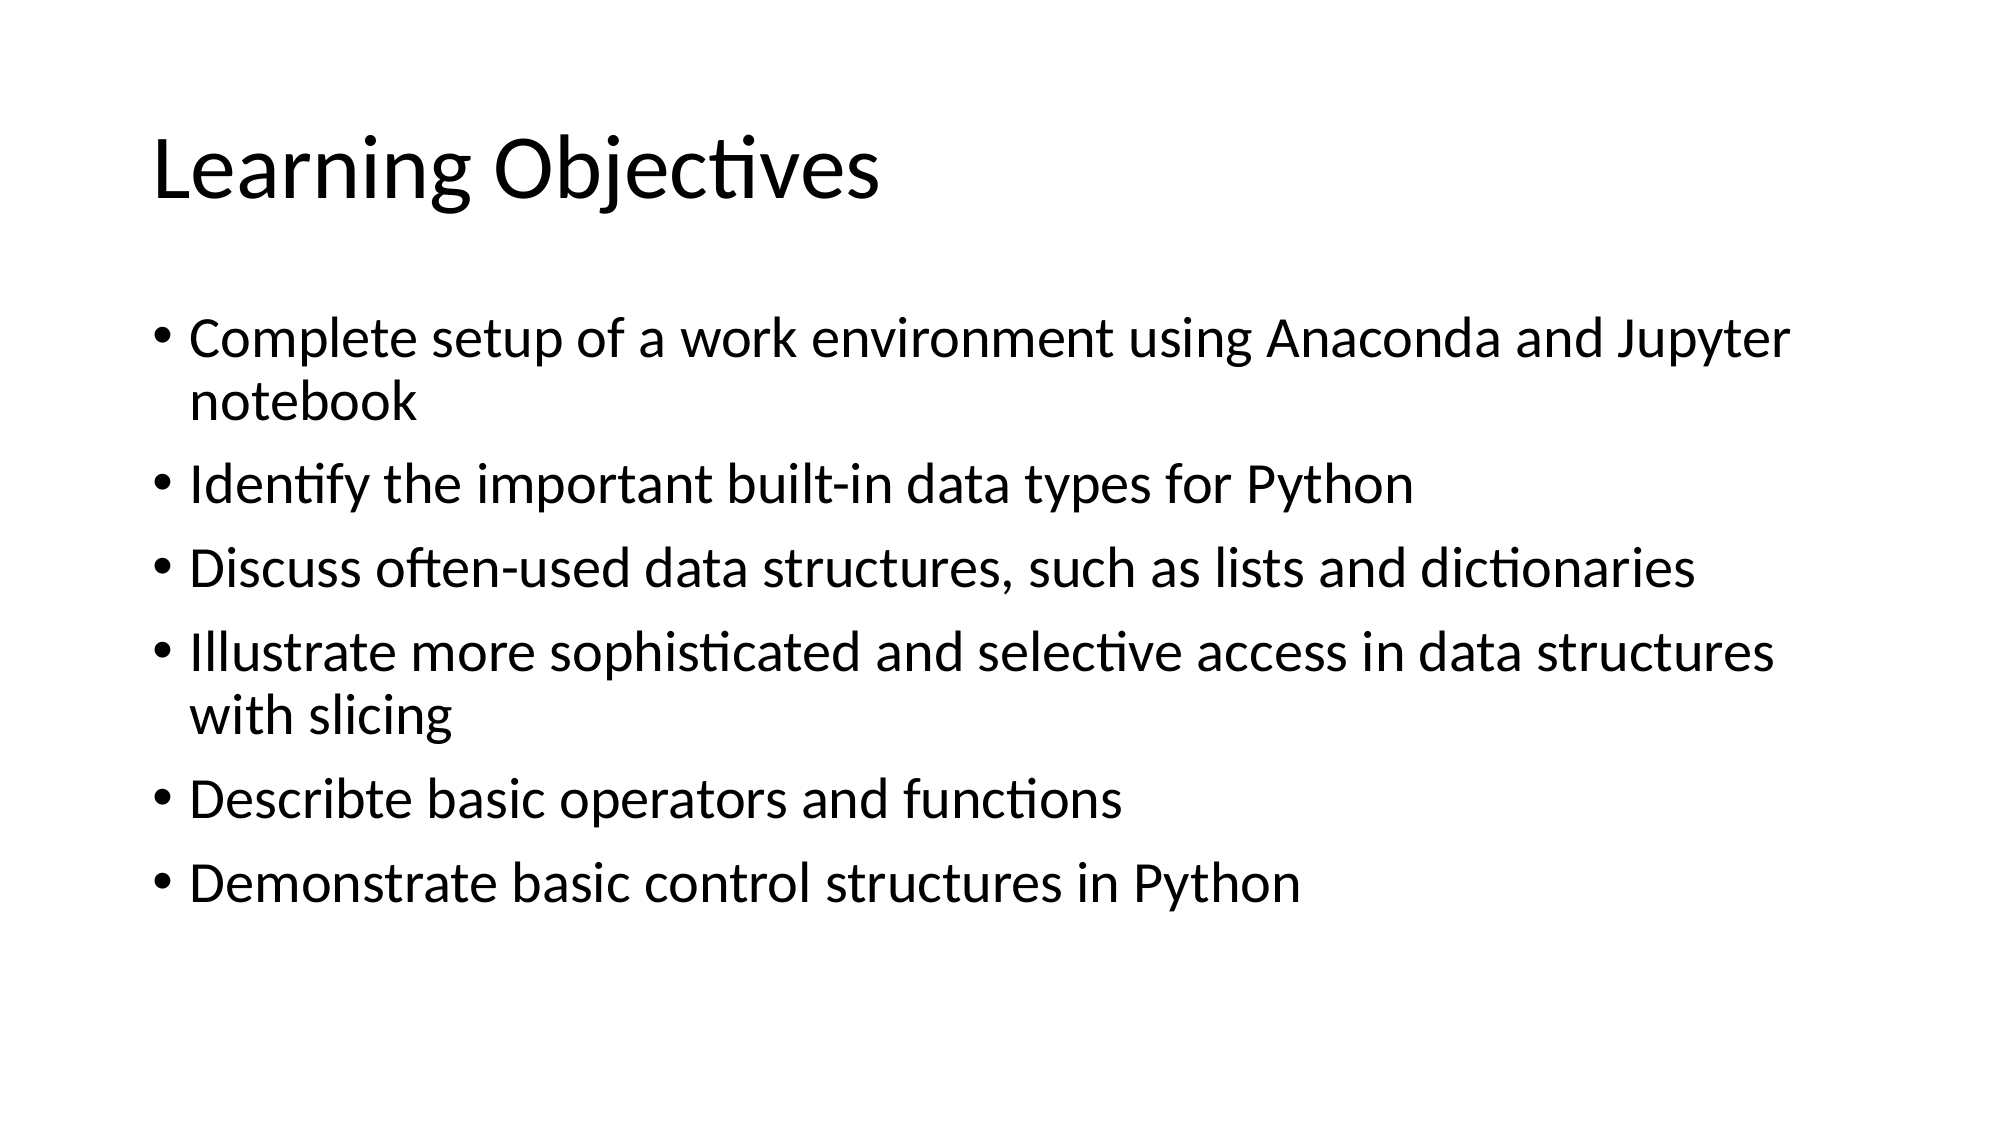

# Learning Objectives
Complete setup of a work environment using Anaconda and Jupyter notebook
Identify the important built-in data types for Python
Discuss often-used data structures, such as lists and dictionaries
Illustrate more sophisticated and selective access in data structures with slicing
Describte basic operators and functions
Demonstrate basic control structures in Python